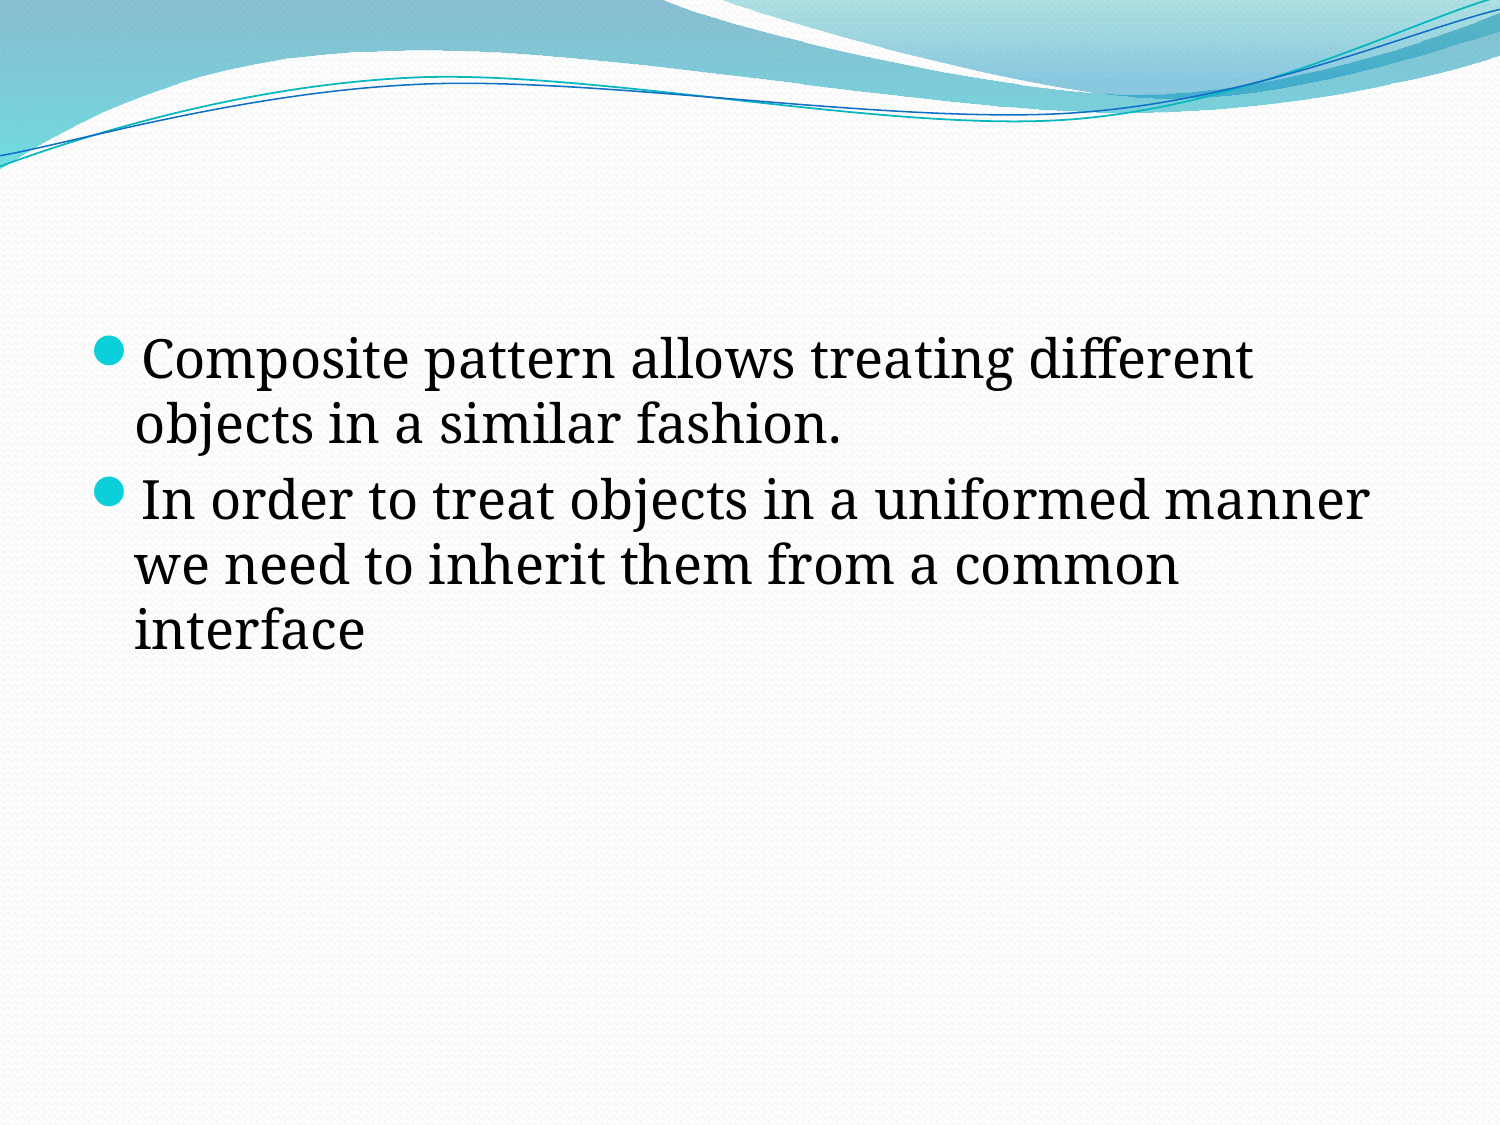

#
Composite pattern allows treating different objects in a similar fashion.
In order to treat objects in a uniformed manner we need to inherit them from a common interface